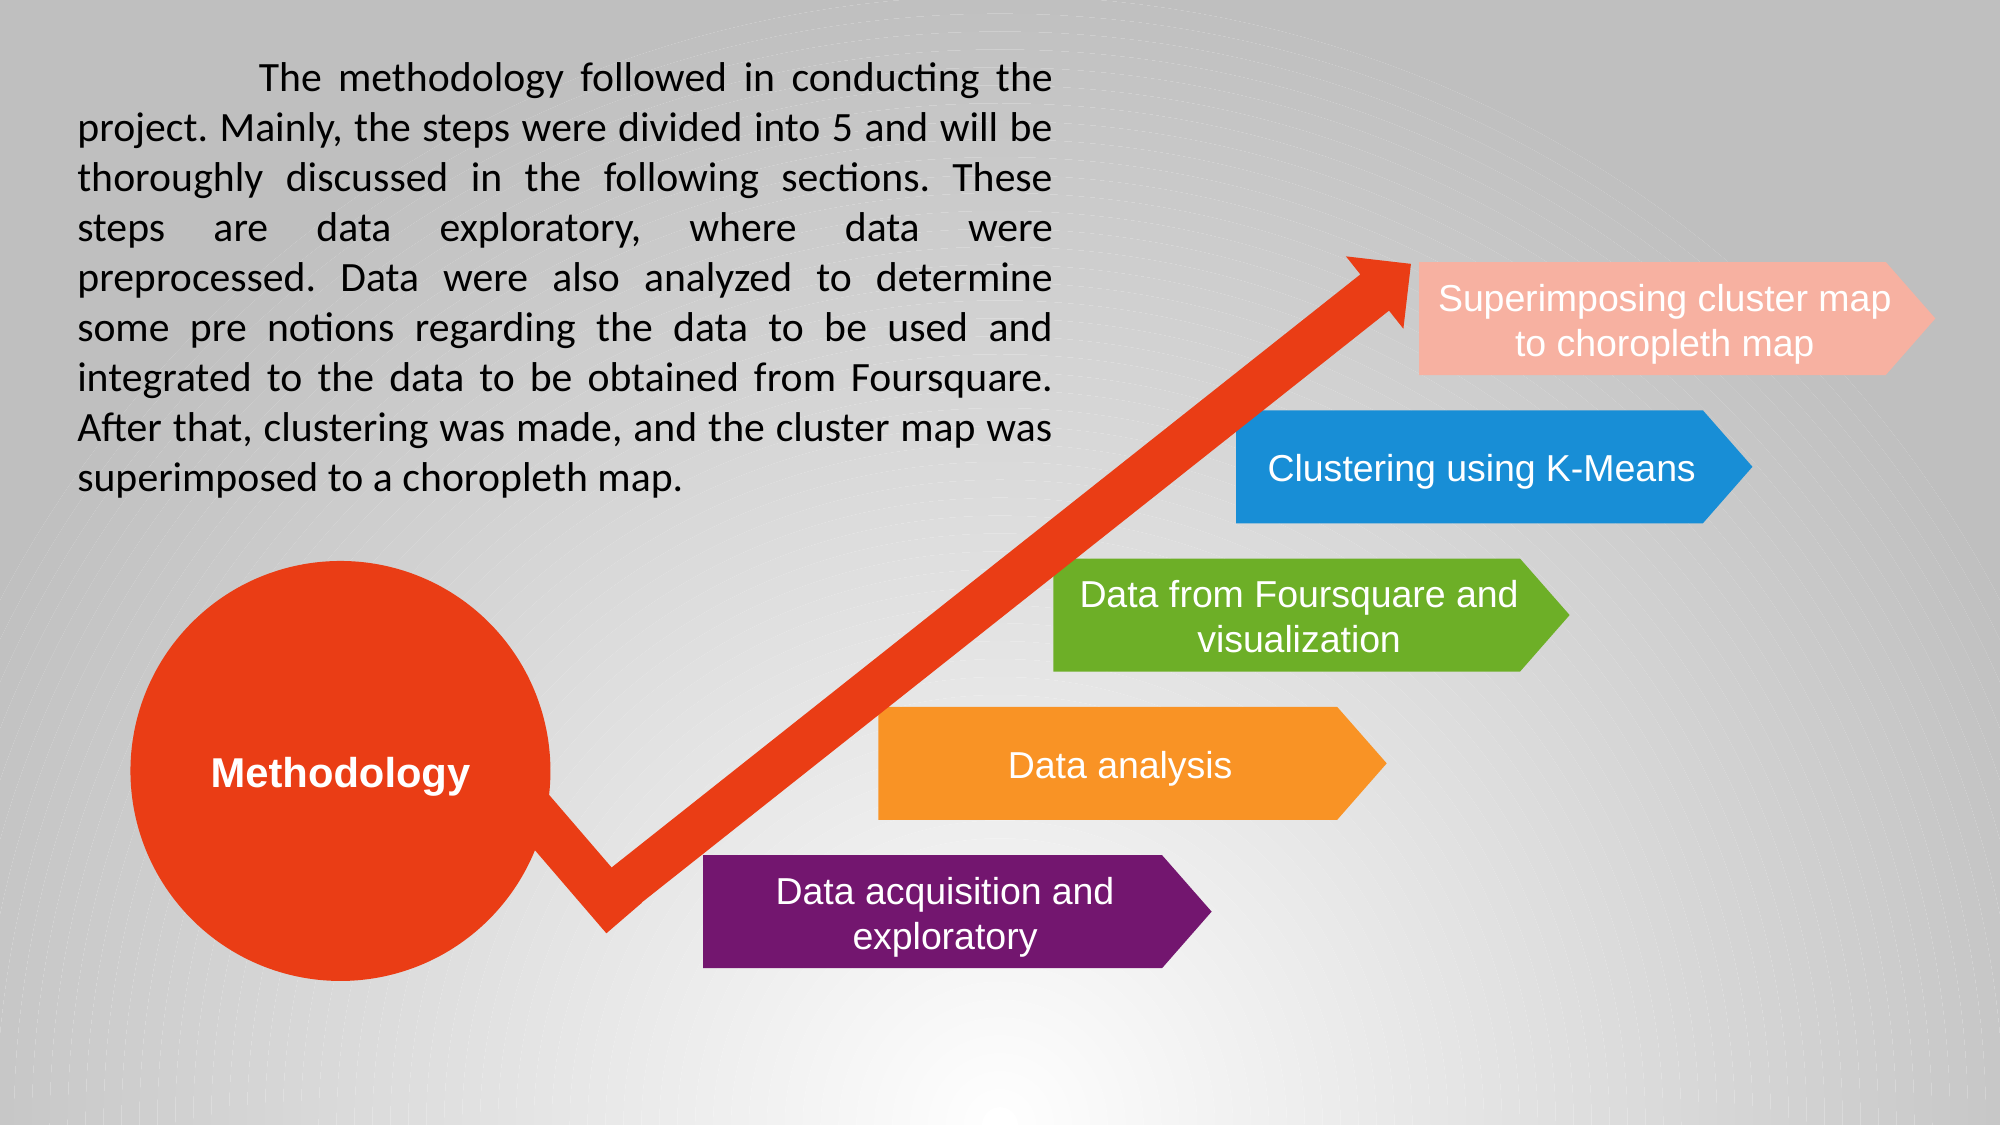

The methodology followed in conducting the project. Mainly, the steps were divided into 5 and will be thoroughly discussed in the following sections. These steps are data exploratory, where data were preprocessed. Data were also analyzed to determine some pre notions regarding the data to be used and integrated to the data to be obtained from Foursquare. After that, clustering was made, and the cluster map was superimposed to a choropleth map.

Superimposing cluster map to choropleth map
Clustering using K-Means

Data from Foursquare and visualization
Methodology
Data analysis
Data acquisition and exploratory